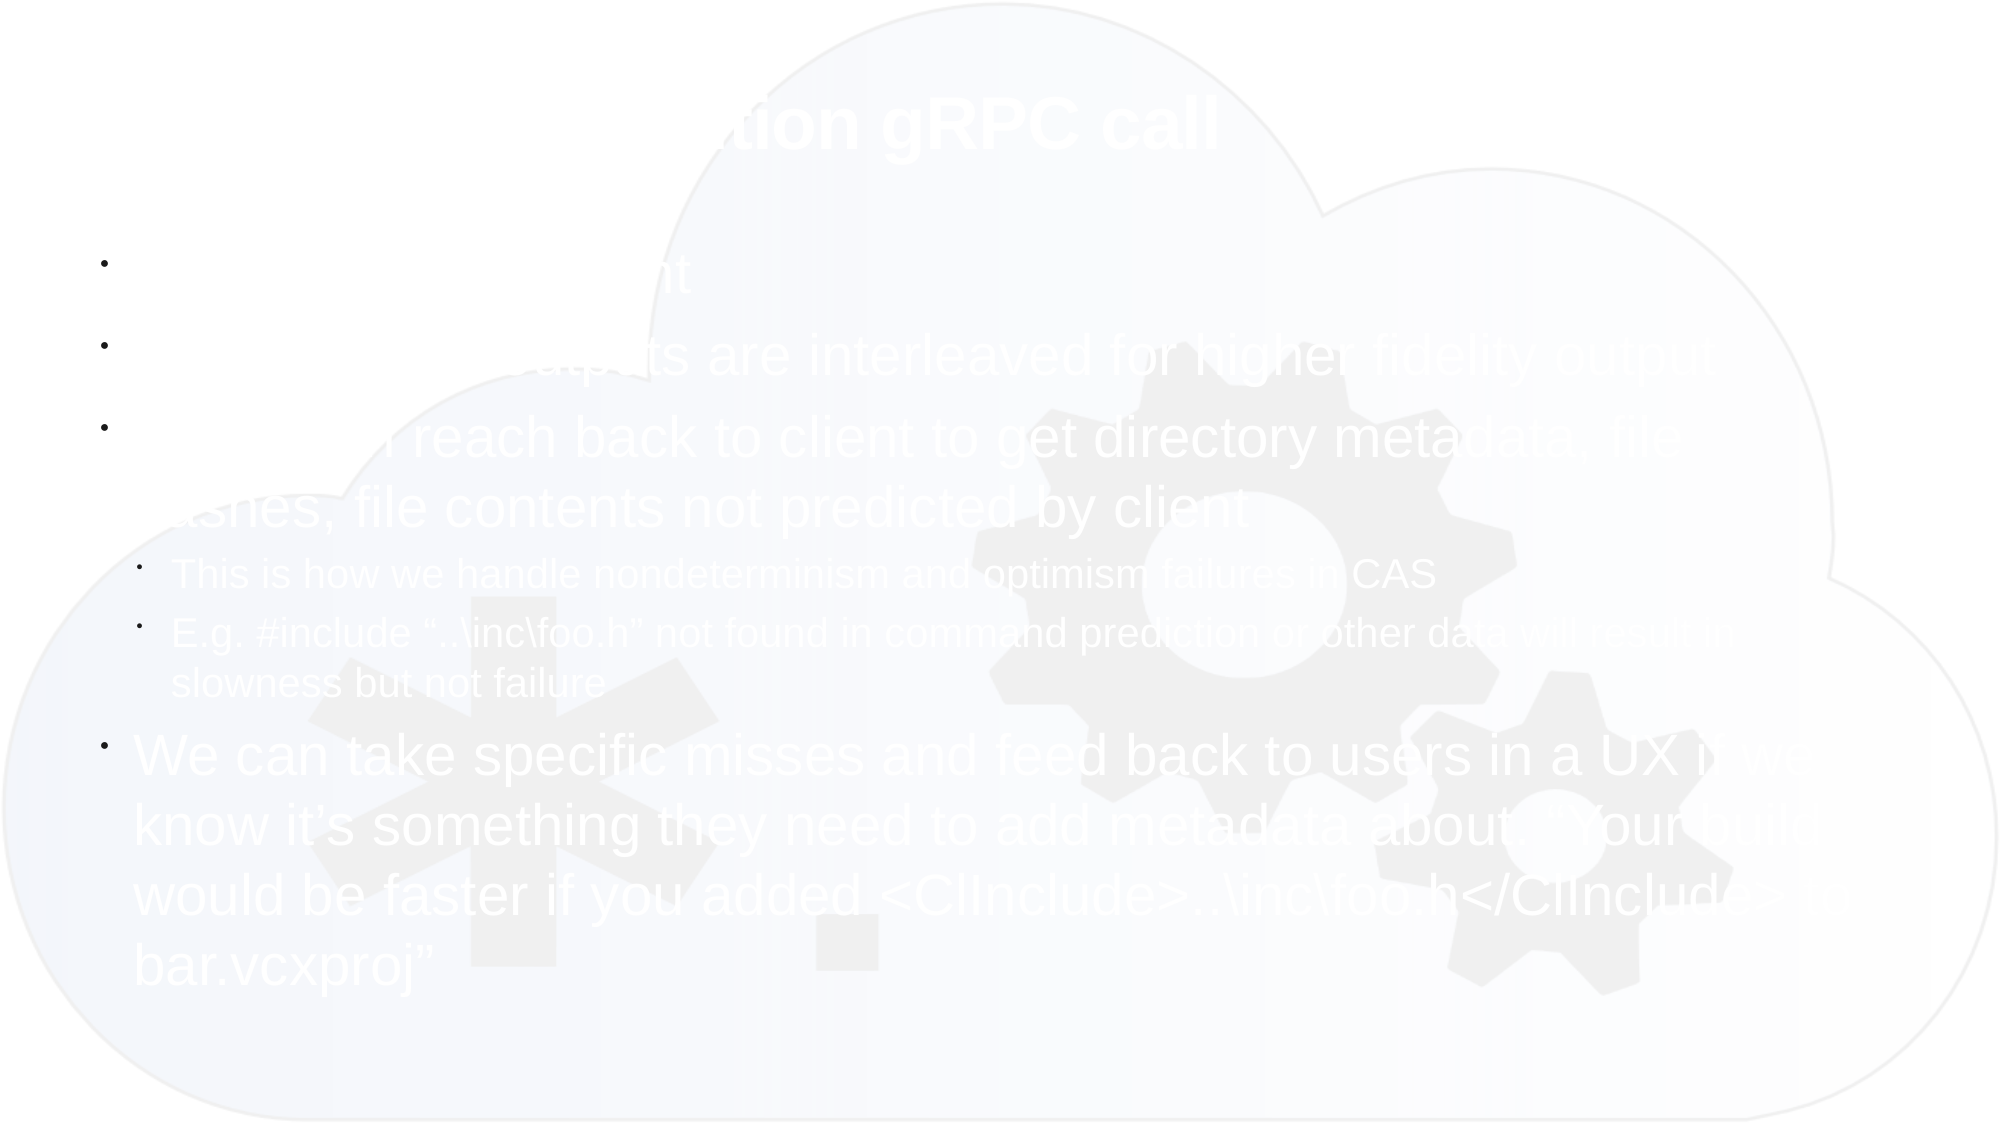

# Specialized Execution gRPC call
2-way server<->client
Stdout, stderr outputs are interleaved for higher fidelity output
Agent can reach back to client to get directory metadata, file hashes, file contents not predicted by client
This is how we handle nondeterminism and optimism failures in CAS
E.g. #include “..\inc\foo.h” not found in command prediction or other data will result in slowness but not failure
We can take specific misses and feed back to users in a UX if we know it’s something they need to add metadata about. “Your build would be faster if you added <ClInclude>..\inc\foo.h</ClInclude> to bar.vcxproj”